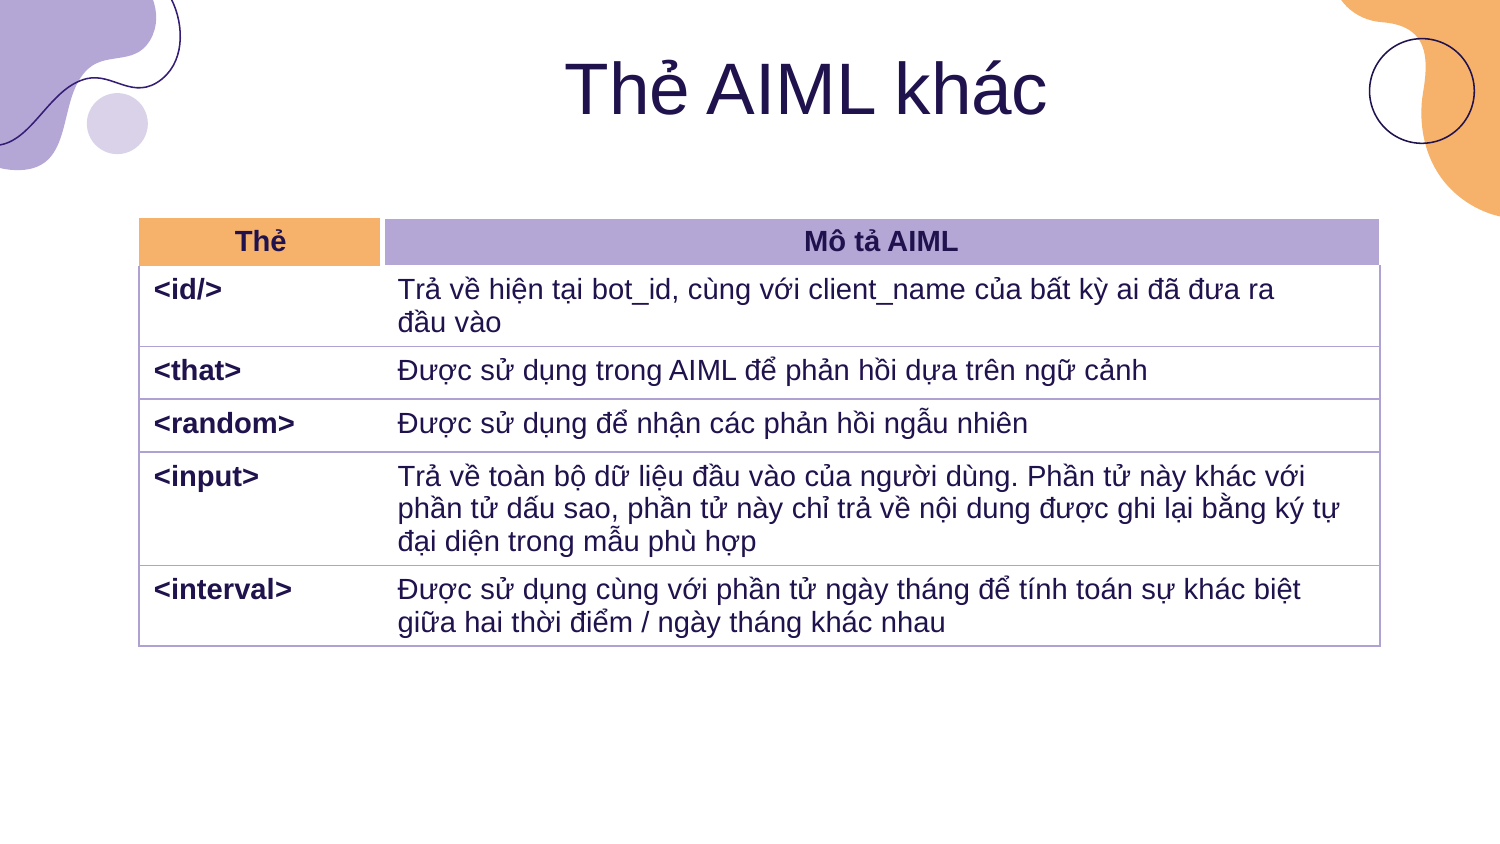

Thẻ AIML khác

| Thẻ | Mô tả AIML |
| --- | --- |
| <id/> | Trả về hiện tại bot\_id, cùng với client\_name của bất kỳ ai đã đưa ra đầu vào |
| <that> | Được sử dụng trong AIML để phản hồi dựa trên ngữ cảnh |
| <random> | Được sử dụng để nhận các phản hồi ngẫu nhiên |
| <input> | Trả về toàn bộ dữ liệu đầu vào của người dùng. Phần tử này khác với phần tử dấu sao, phần tử này chỉ trả về nội dung được ghi lại bằng ký tự đại diện trong mẫu phù hợp |
| <interval> | Được sử dụng cùng với phần tử ngày tháng để tính toán sự khác biệt giữa hai thời điểm / ngày tháng khác nhau |